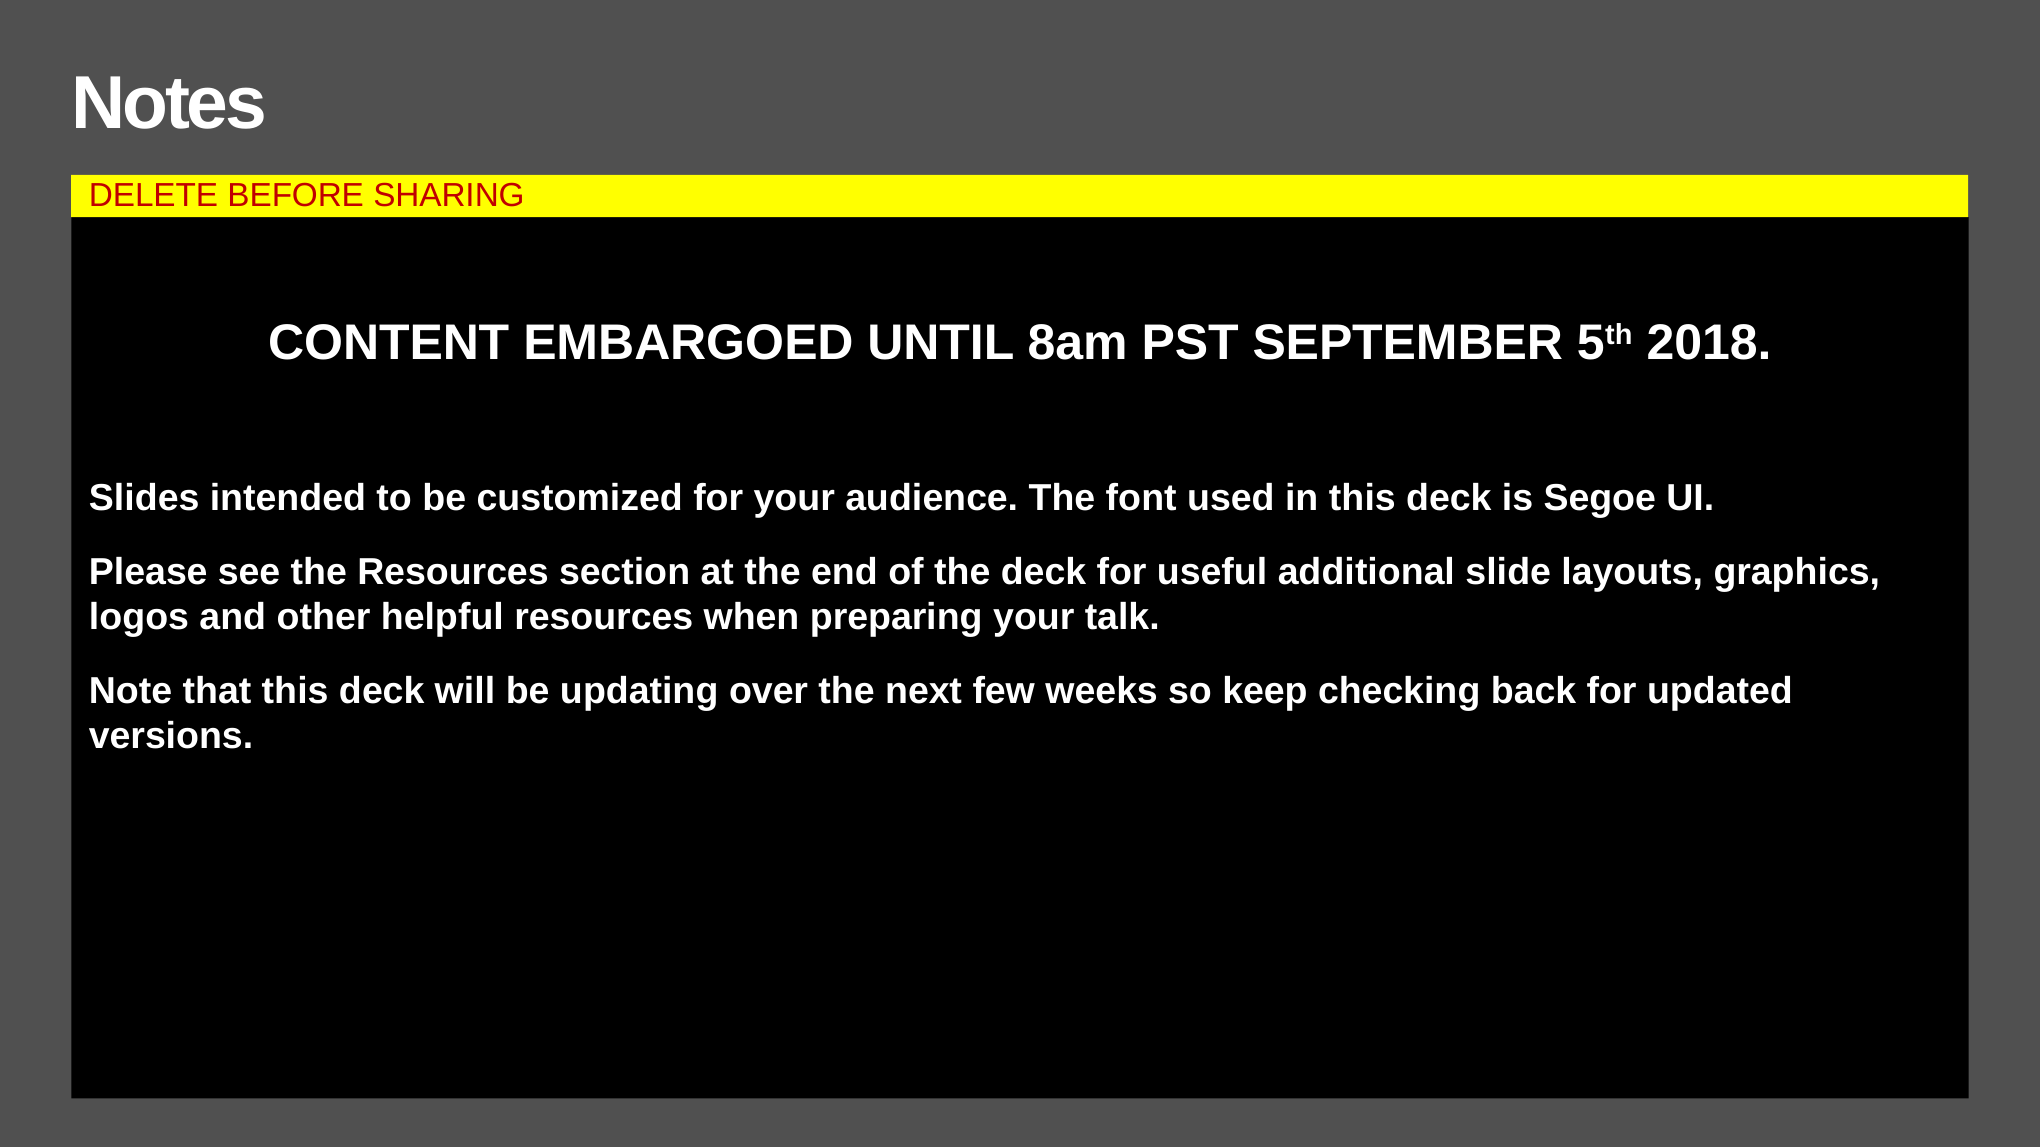

# Notes
DELETE BEFORE SHARING

CONTENT EMBARGOED UNTIL 8am PST SEPTEMBER 5th 2018.

Slides intended to be customized for your audience. The font used in this deck is Segoe UI.
Please see the Resources section at the end of the deck for useful additional slide layouts, graphics, logos and other helpful resources when preparing your talk.
Note that this deck will be updating over the next few weeks so keep checking back for updated versions.